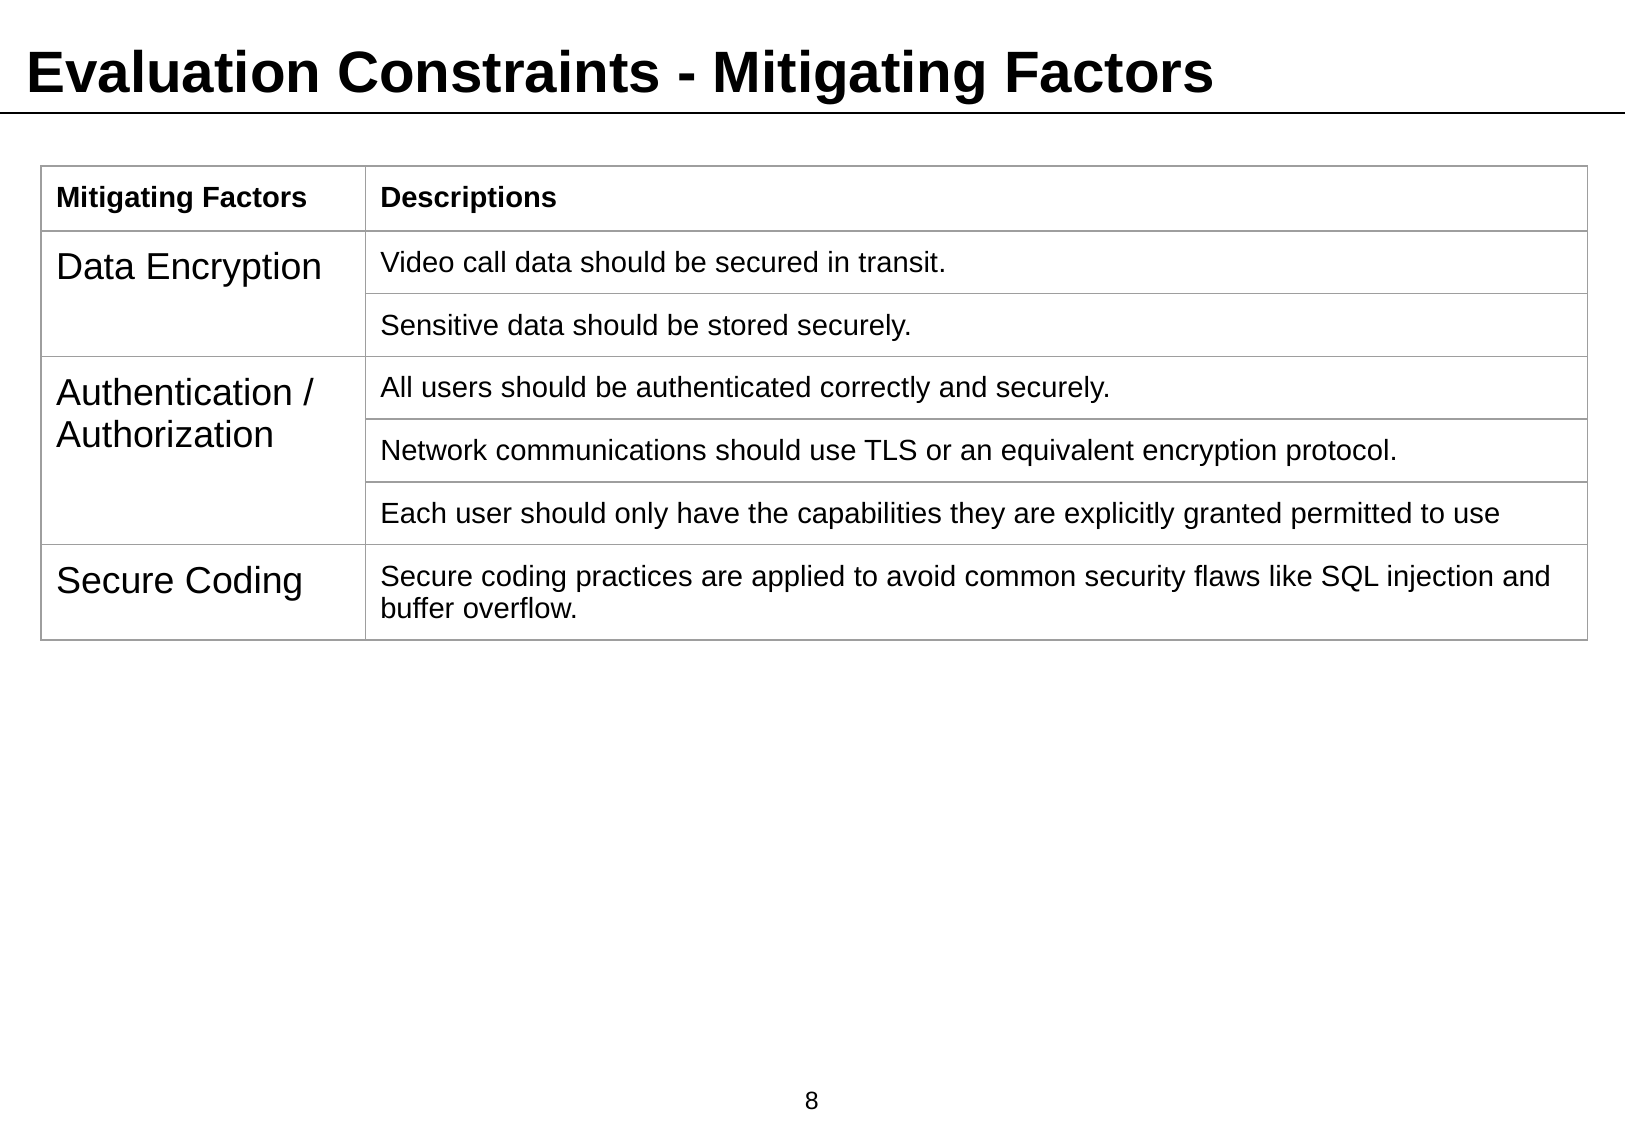

Evaluation Constraints - Mitigating Factors
| Mitigating Factors | Descriptions |
| --- | --- |
| Data Encryption | Video call data should be secured in transit. |
|  | Sensitive data should be stored securely. |
| Authentication / Authorization | All users should be authenticated correctly and securely. |
|  | Network communications should use TLS or an equivalent encryption protocol. |
|  | Each user should only have the capabilities they are explicitly granted permitted to use |
| Secure Coding | Secure coding practices are applied to avoid common security flaws like SQL injection and buffer overflow. |
8